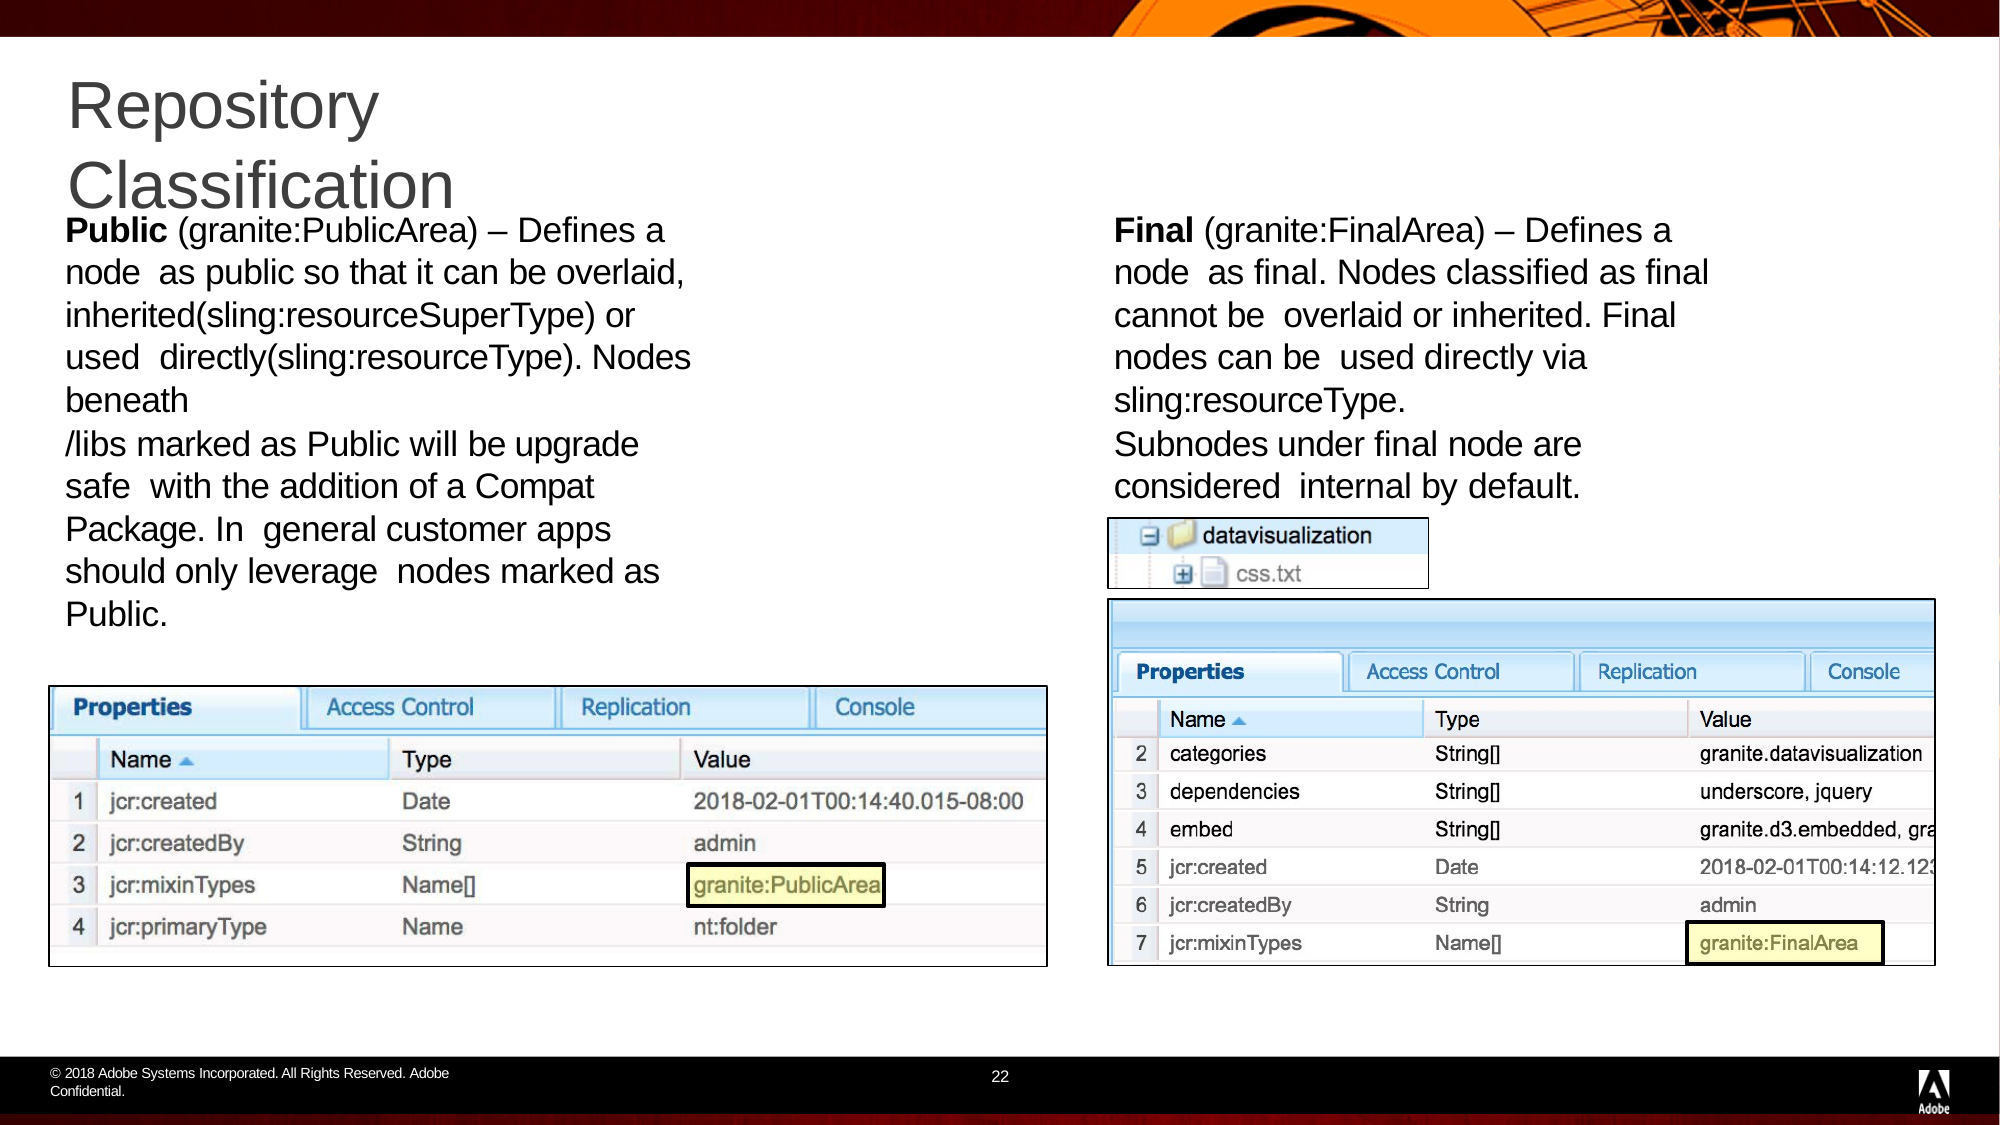

# Repository Classification
Final (granite:FinalArea) – Defines a node  as final. Nodes classified as final cannot be  overlaid or inherited. Final nodes can be  used directly via sling:resourceType.
Subnodes under final node are considered  internal by default.
Public (granite:PublicArea) – Defines a node  as public so that it can be overlaid,  inherited(sling:resourceSuperType) or used  directly(sling:resourceType). Nodes beneath
/libs marked as Public will be upgrade safe  with the addition of a Compat Package. In  general customer apps should only leverage  nodes marked as Public.

© 2018 Adobe Systems Incorporated. All Rights Reserved. Adobe Confidential.
22